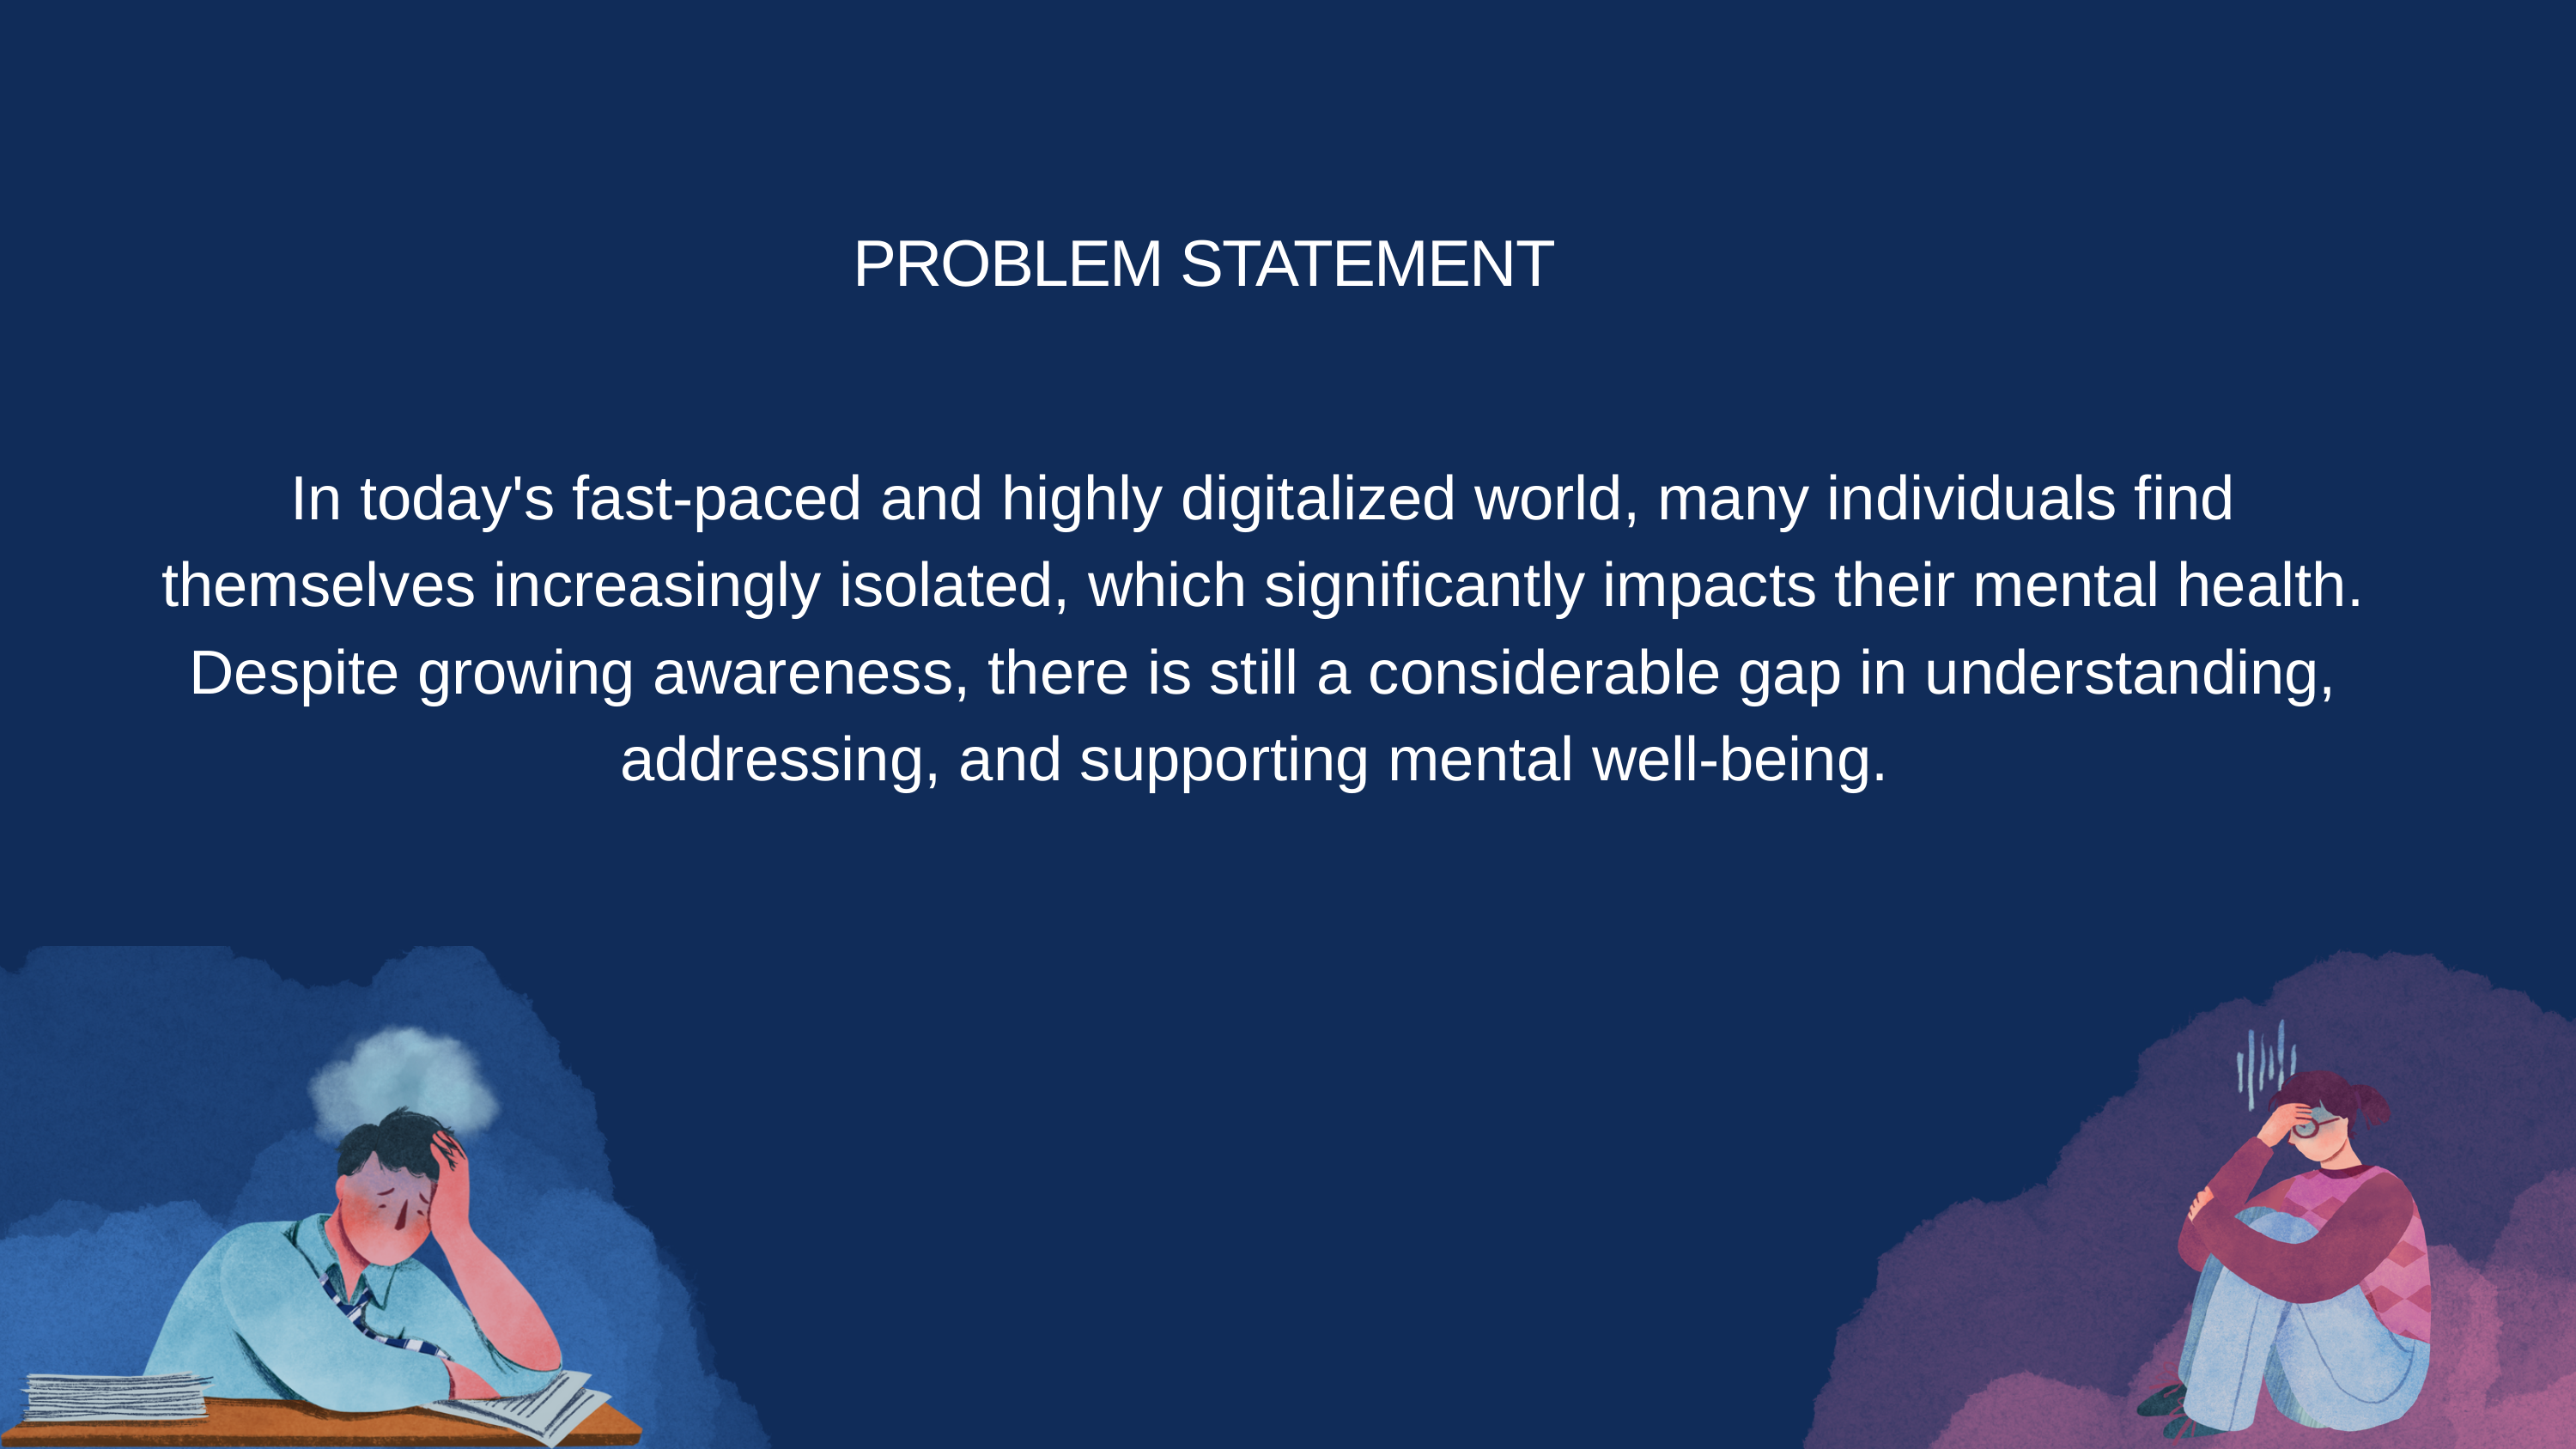

PROBLEM STATEMENT
In today's fast-paced and highly digitalized world, many individuals find themselves increasingly isolated, which significantly impacts their mental health. Despite growing awareness, there is still a considerable gap in understanding, addressing, and supporting mental well-being.